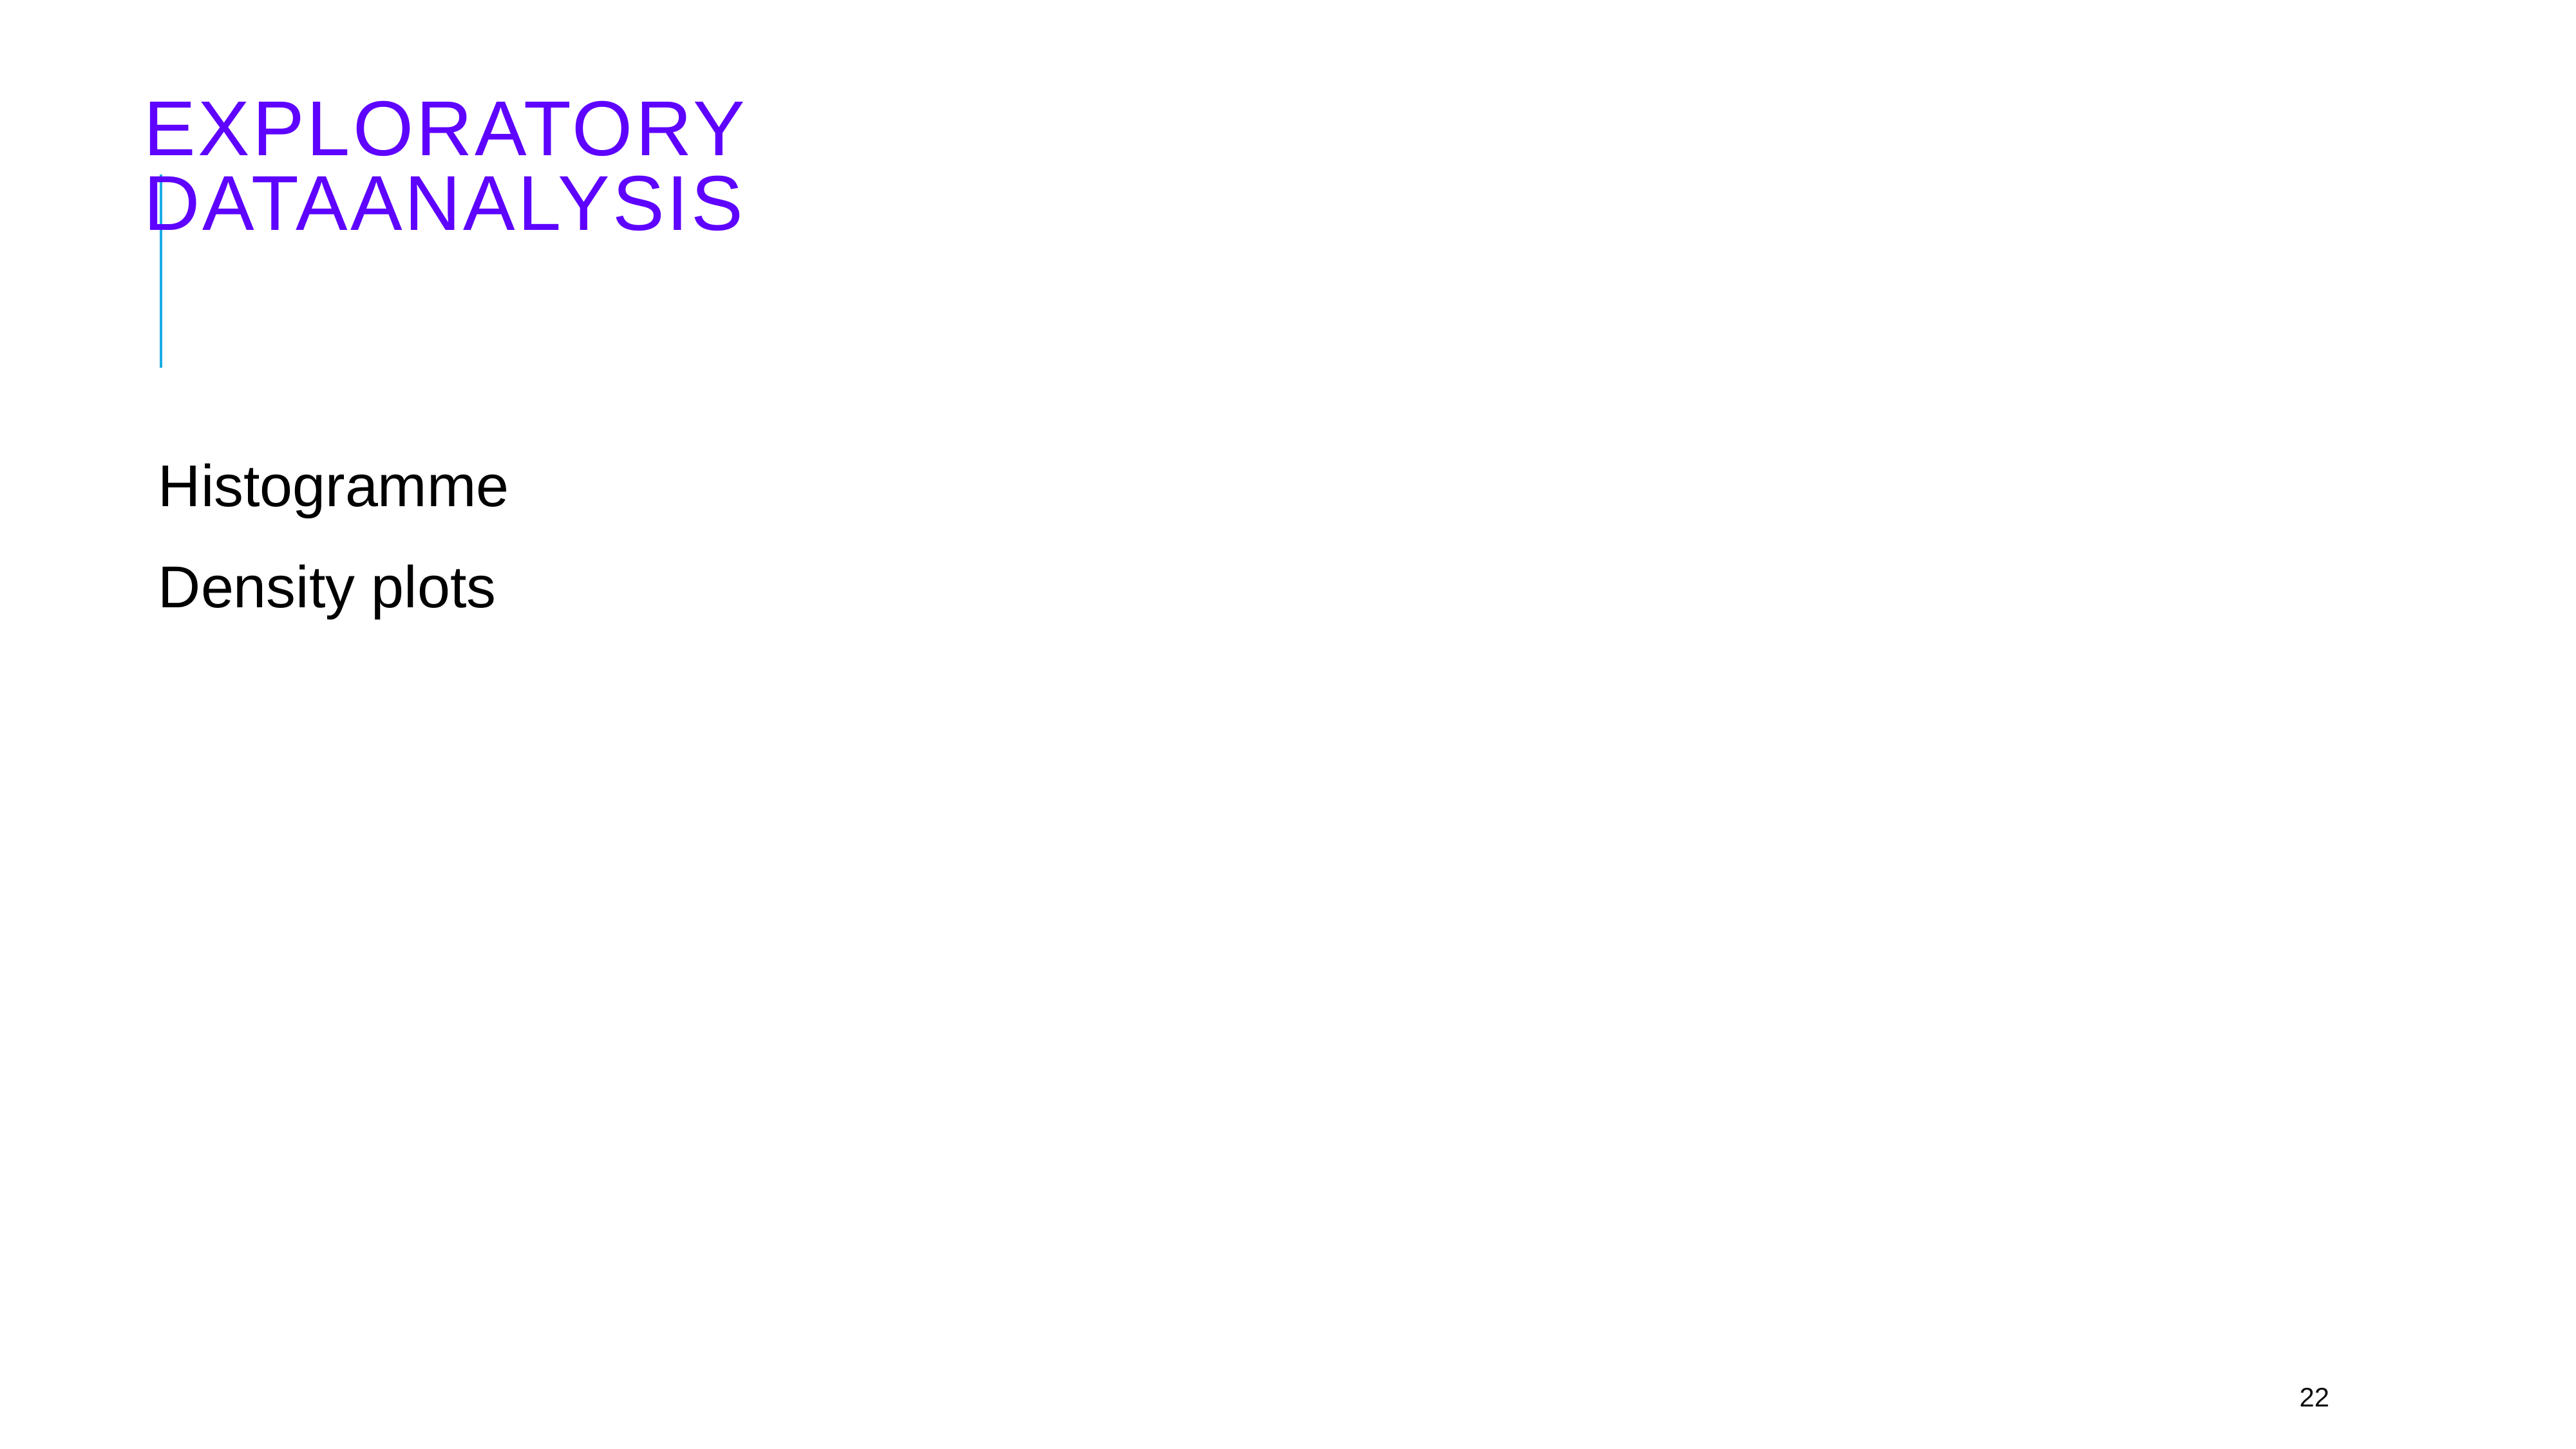

# Exploratory Dataanalysis

Histogramme
Density plots

22